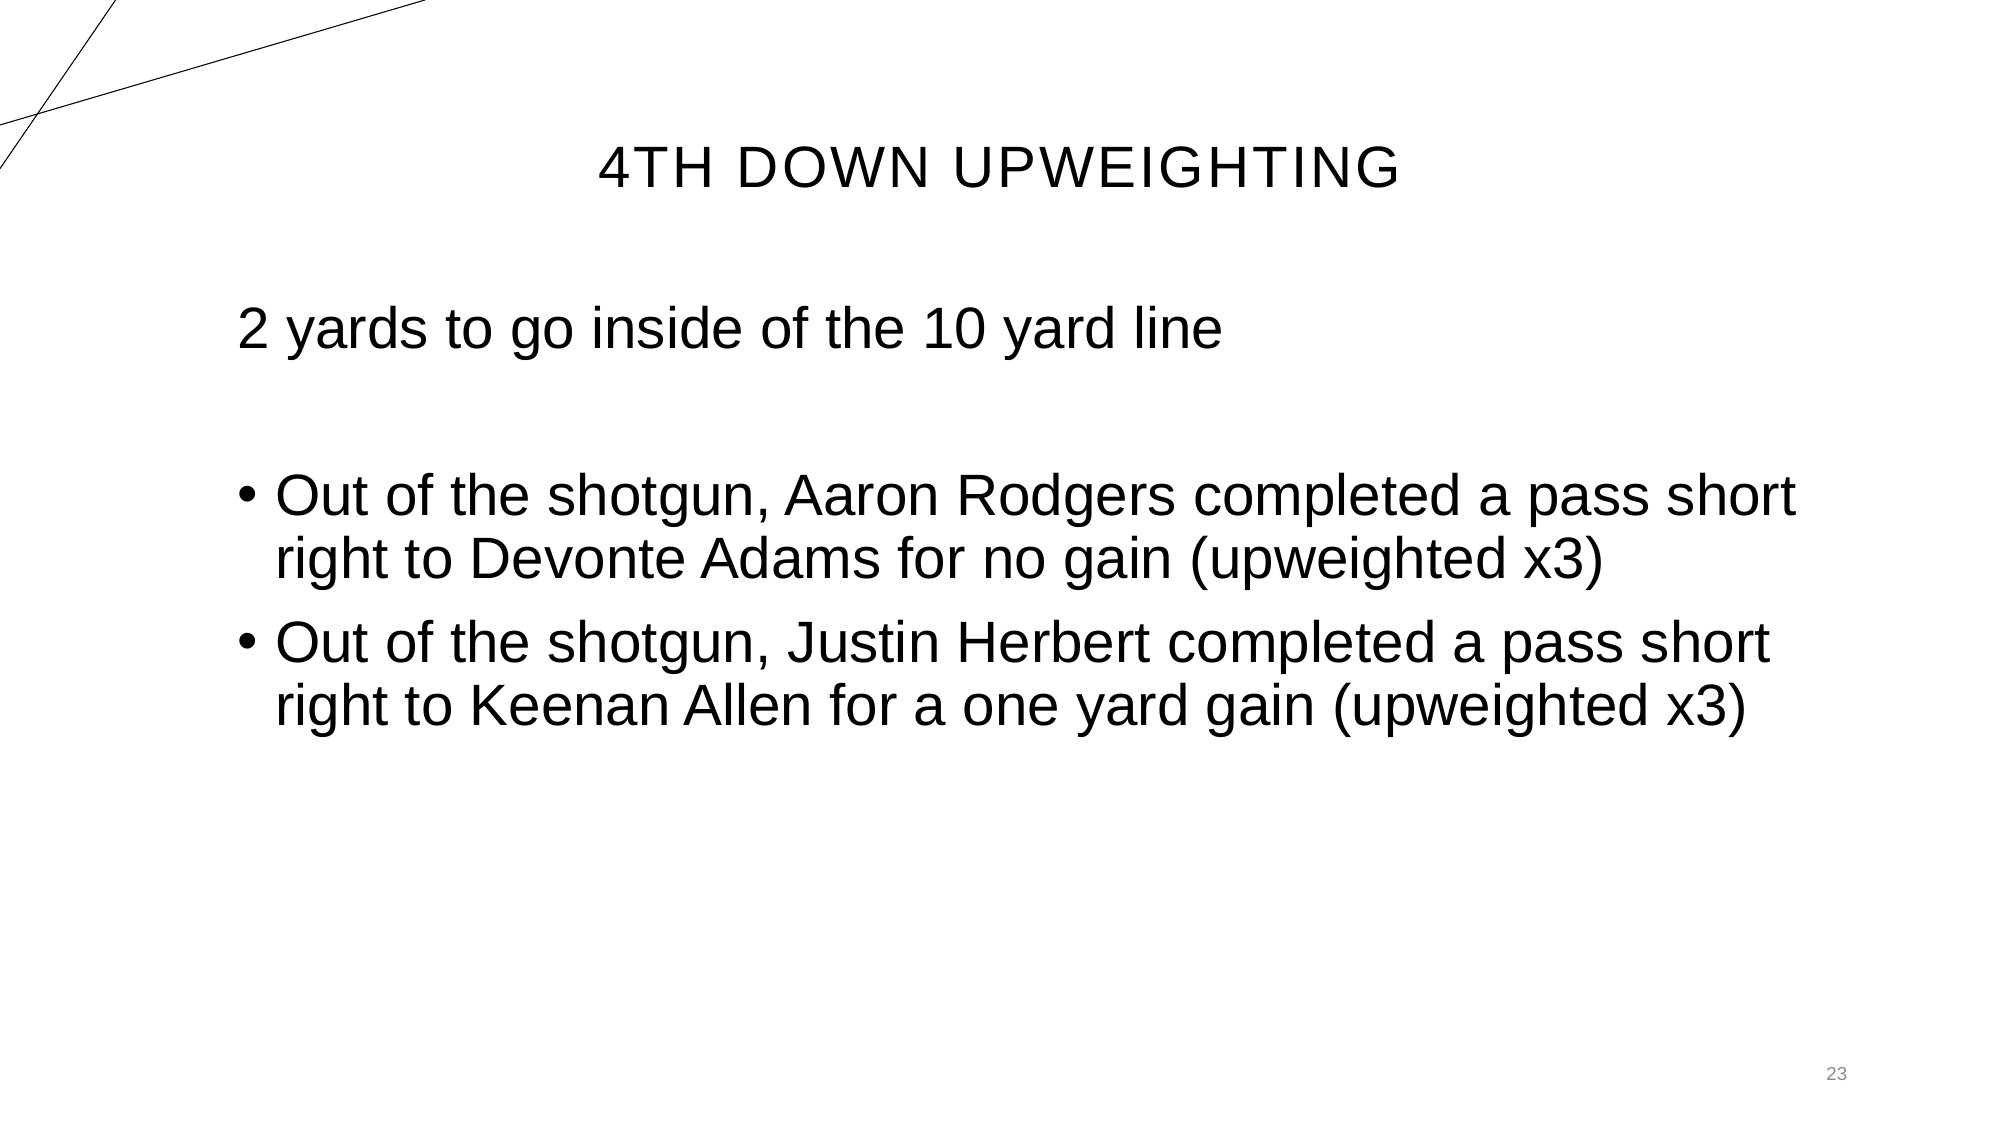

# 4th Down Upweighting

2 yards to go inside of the 10 yard line

Out of the shotgun, Aaron Rodgers completed a pass short right to Devonte Adams for no gain (upweighted x3)
Out of the shotgun, Justin Herbert completed a pass short right to Keenan Allen for a one yard gain (upweighted x3)

23